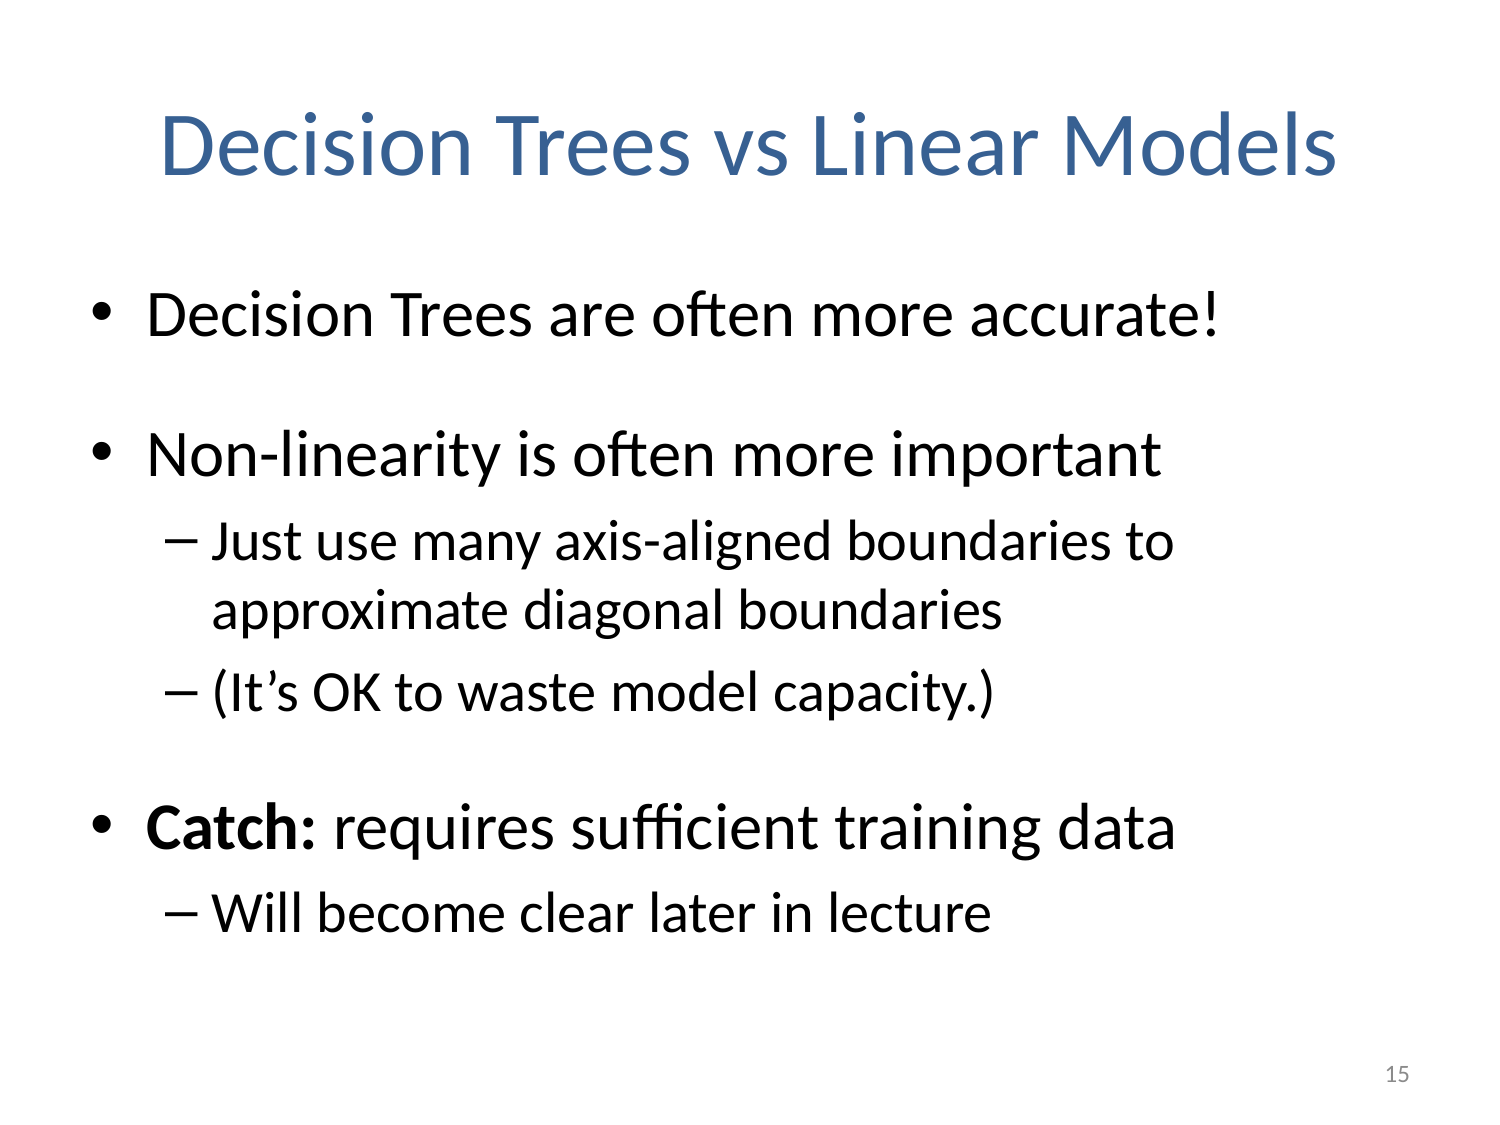

# Decision Trees vs Linear Models
Decision Trees are often more accurate!

Non-linearity is often more important
Just use many axis-aligned boundaries to approximate diagonal boundaries
(It’s OK to waste model capacity.)

Catch: requires sufficient training data
Will become clear later in lecture
15